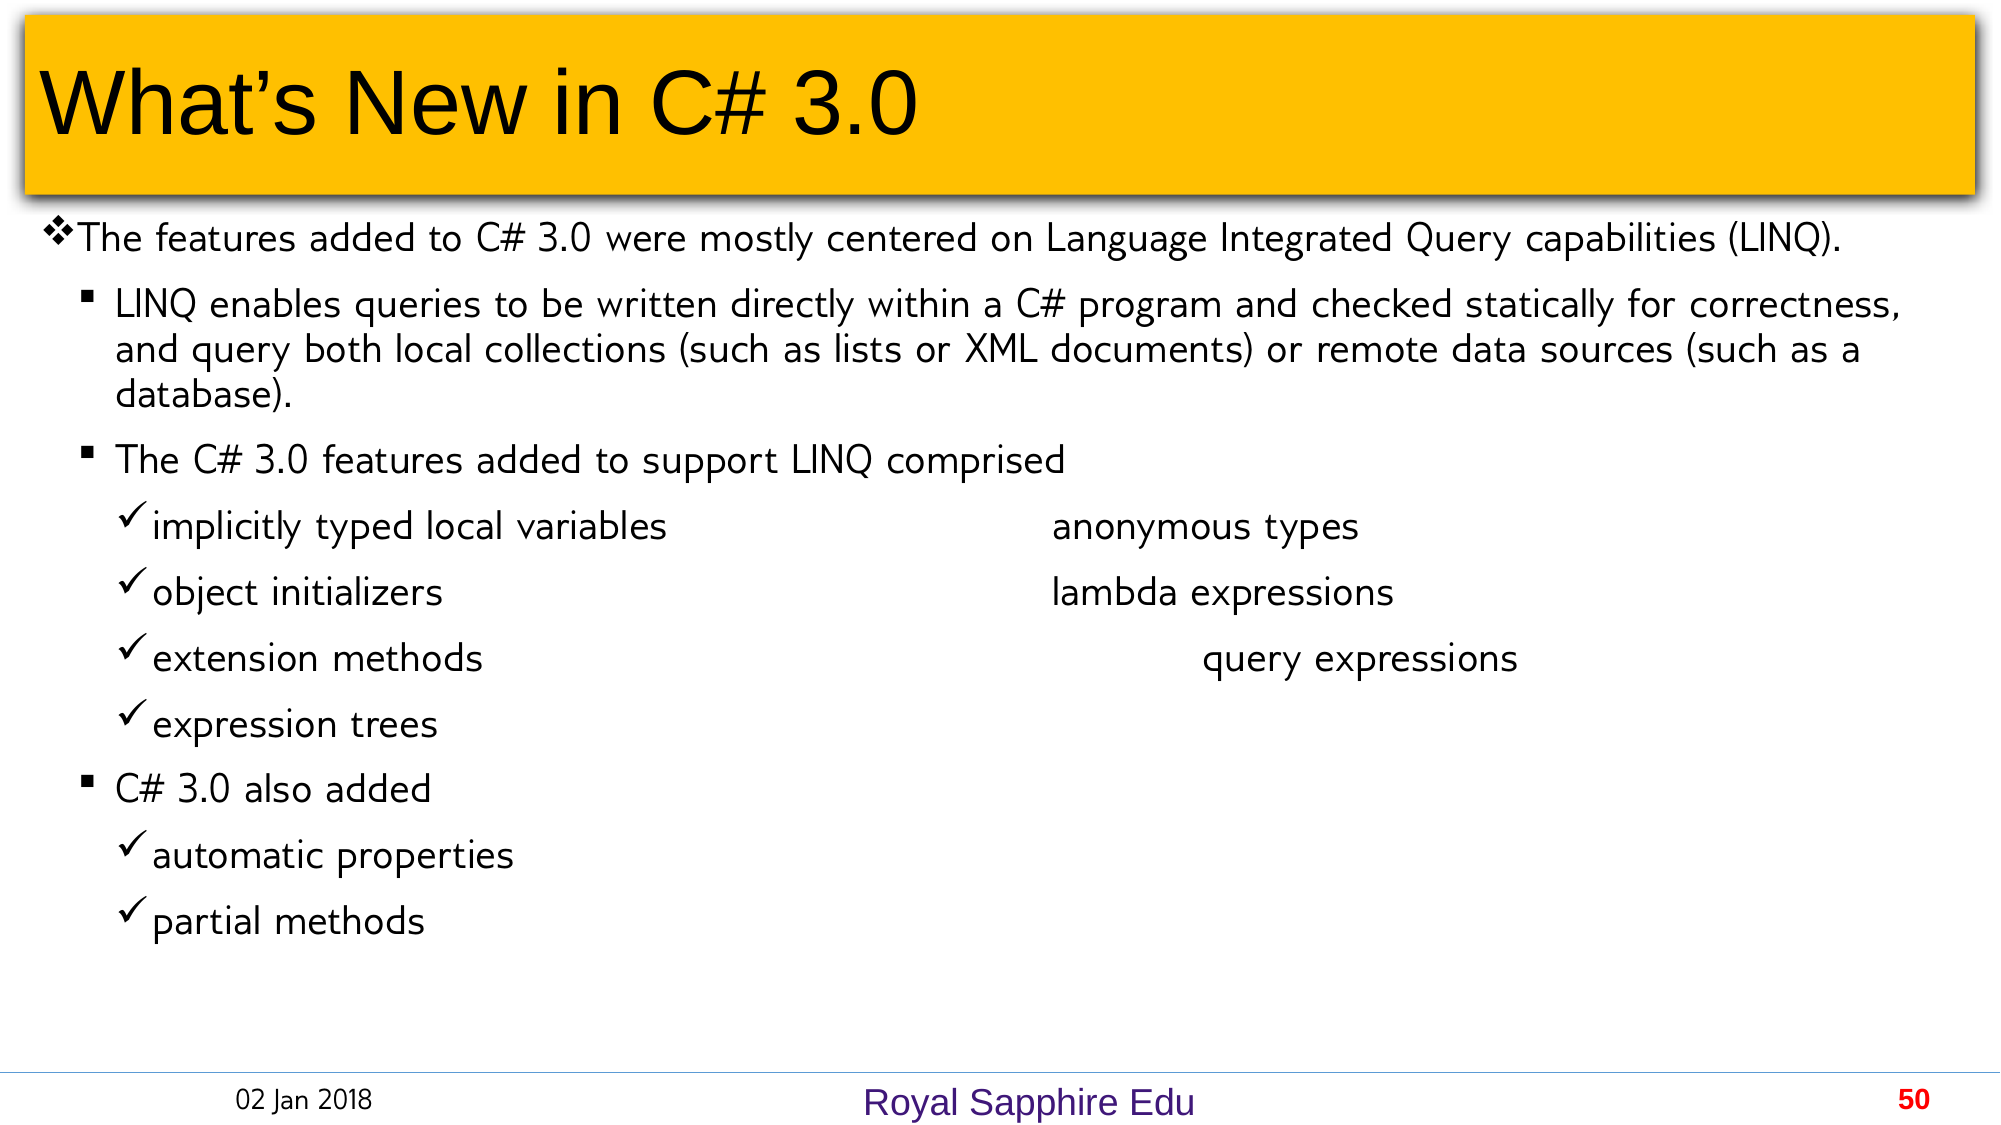

# What’s New in C# 3.0
The features added to C# 3.0 were mostly centered on Language Integrated Query capabilities (LINQ).
LINQ enables queries to be written directly within a C# program and checked statically for correctness, and query both local collections (such as lists or XML documents) or remote data sources (such as a database).
The C# 3.0 features added to support LINQ comprised
implicitly typed local variables			anonymous types
object initializers					lambda expressions
extension methods					query expressions
expression trees
C# 3.0 also added
automatic properties
partial methods
02 Jan 2018
50